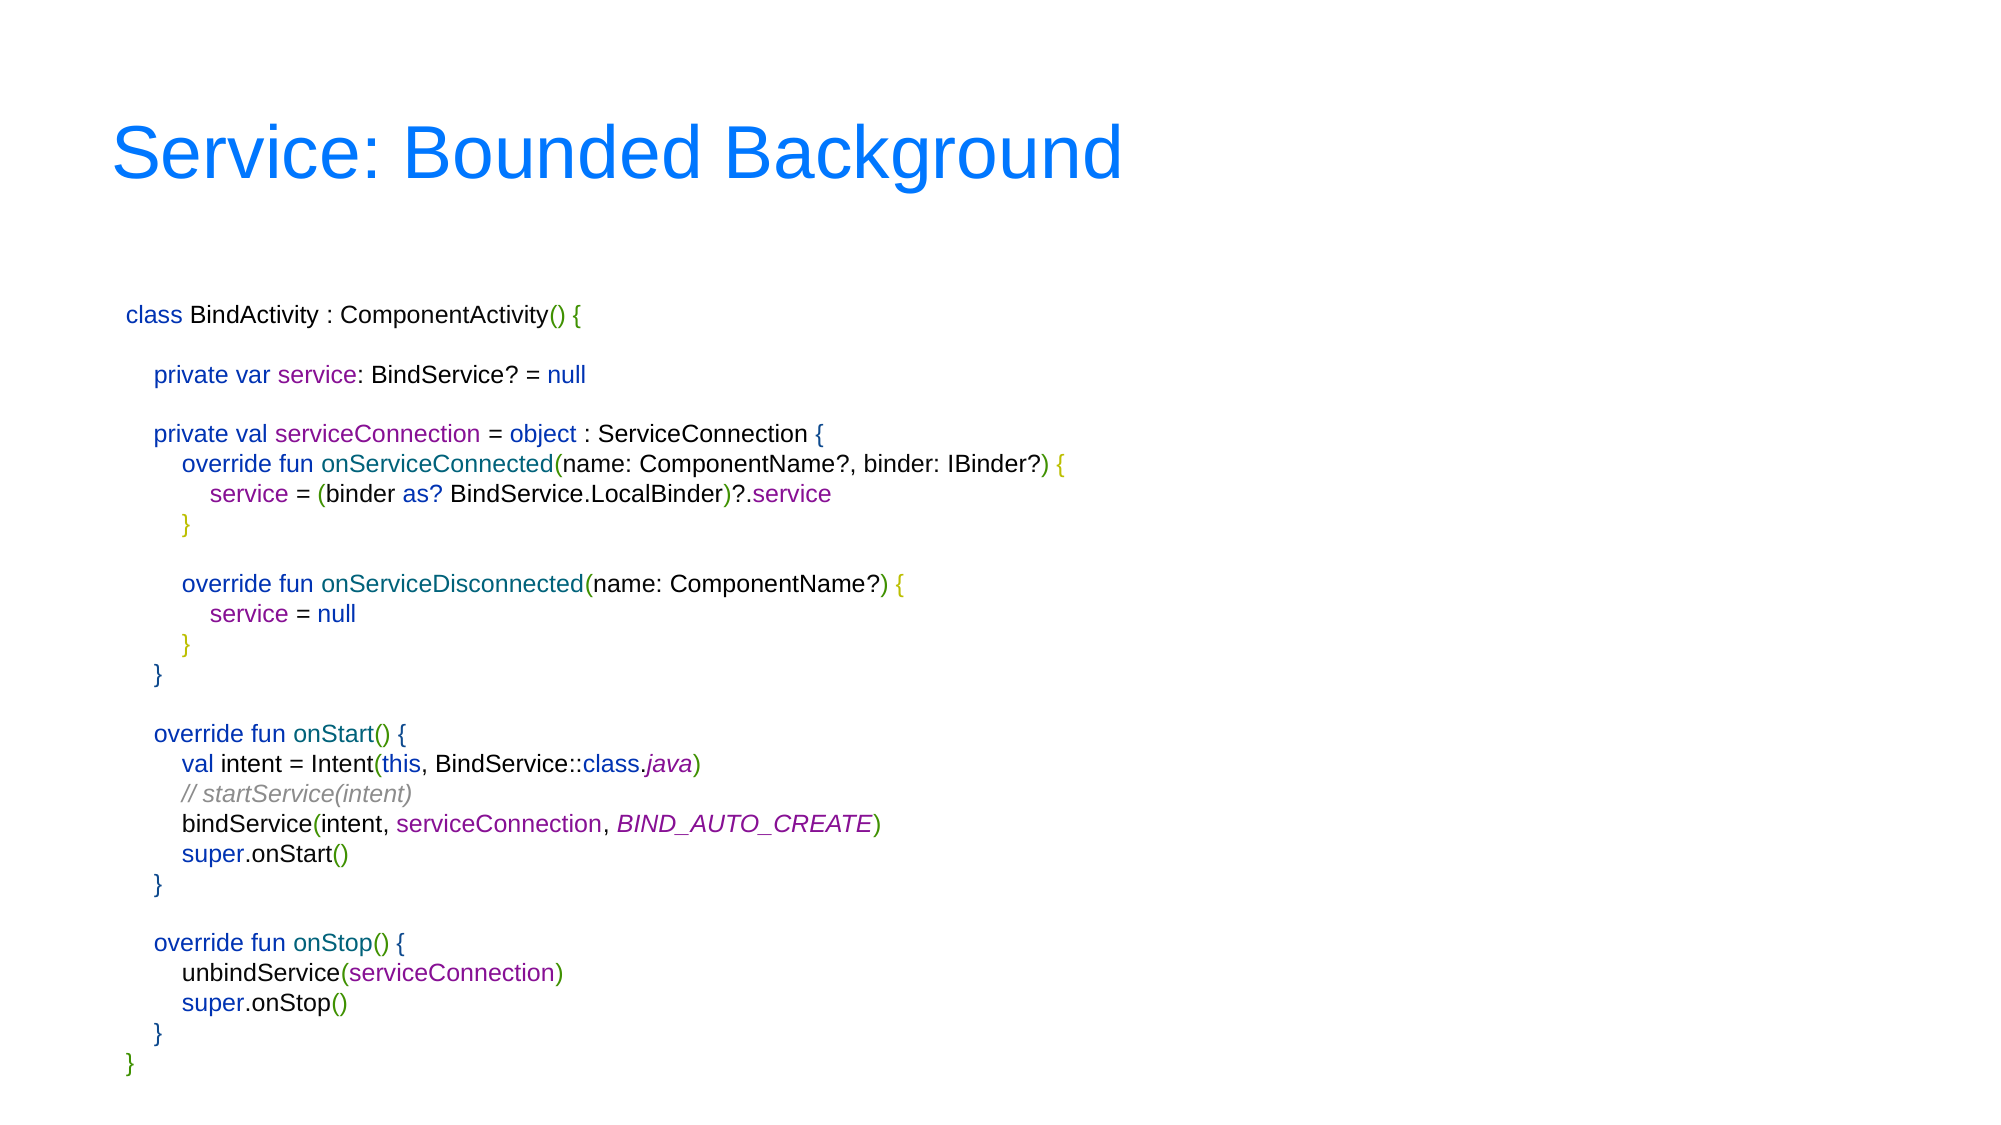

# Service: Bounded Background
class BindActivity : ComponentActivity() {
    private var service: BindService? = null
    private val serviceConnection = object : ServiceConnection {
        override fun onServiceConnected(name: ComponentName?, binder: IBinder?) {
            service = (binder as? BindService.LocalBinder)?.service
        }
        override fun onServiceDisconnected(name: ComponentName?) {
            service = null
        }
    }
    override fun onStart() {
        val intent = Intent(this, BindService::class.java)
        // startService(intent)
        bindService(intent, serviceConnection, BIND_AUTO_CREATE)
        super.onStart()
    }
    override fun onStop() {
        unbindService(serviceConnection)
        super.onStop()
    }
}